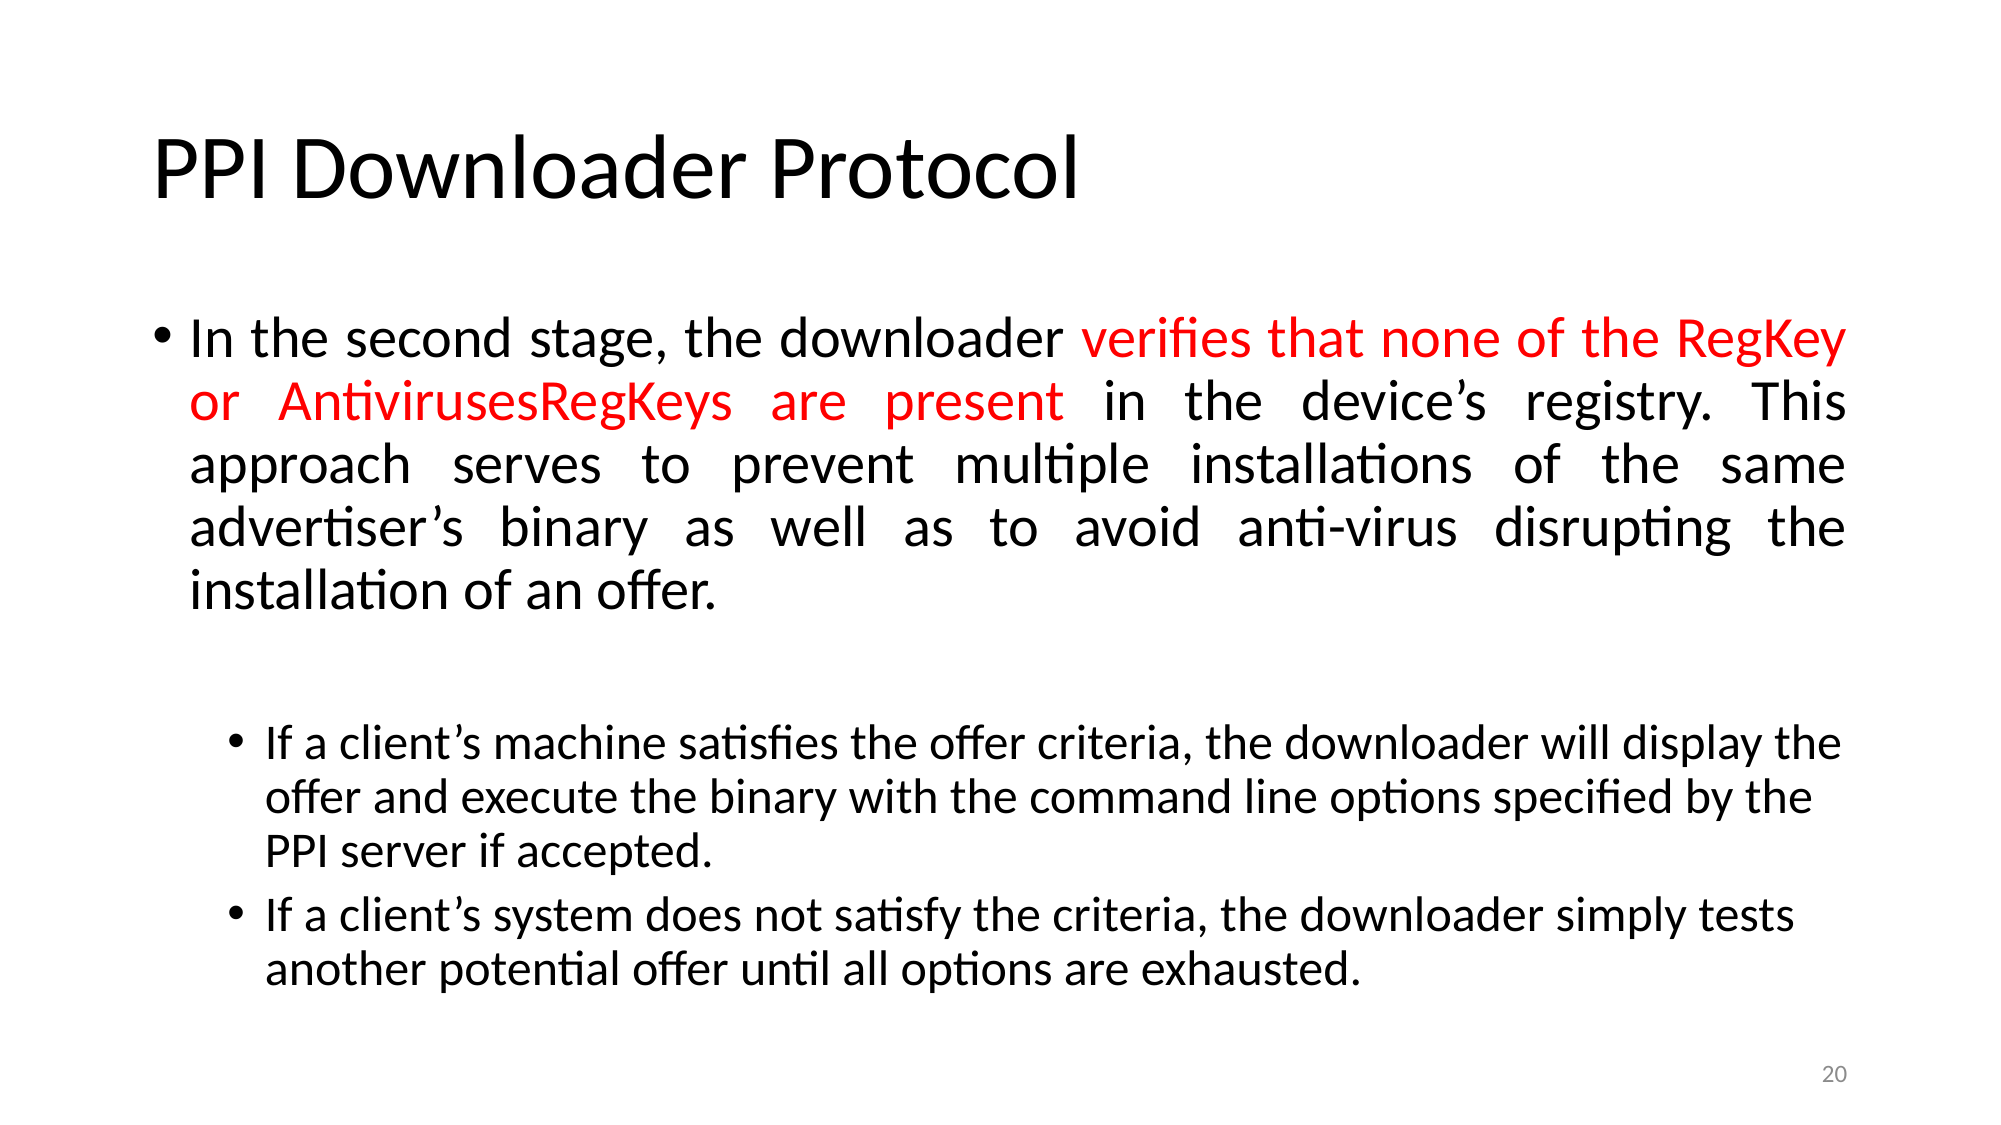

# PPI Downloader Protocol
In the second stage, the downloader verifies that none of the RegKey or AntivirusesRegKeys are present in the device’s registry. This approach serves to prevent multiple installations of the same advertiser’s binary as well as to avoid anti-virus disrupting the installation of an offer.

If a client’s machine satisfies the offer criteria, the downloader will display the offer and execute the binary with the command line options specified by the PPI server if accepted.
If a client’s system does not satisfy the criteria, the downloader simply tests another potential offer until all options are exhausted.

20